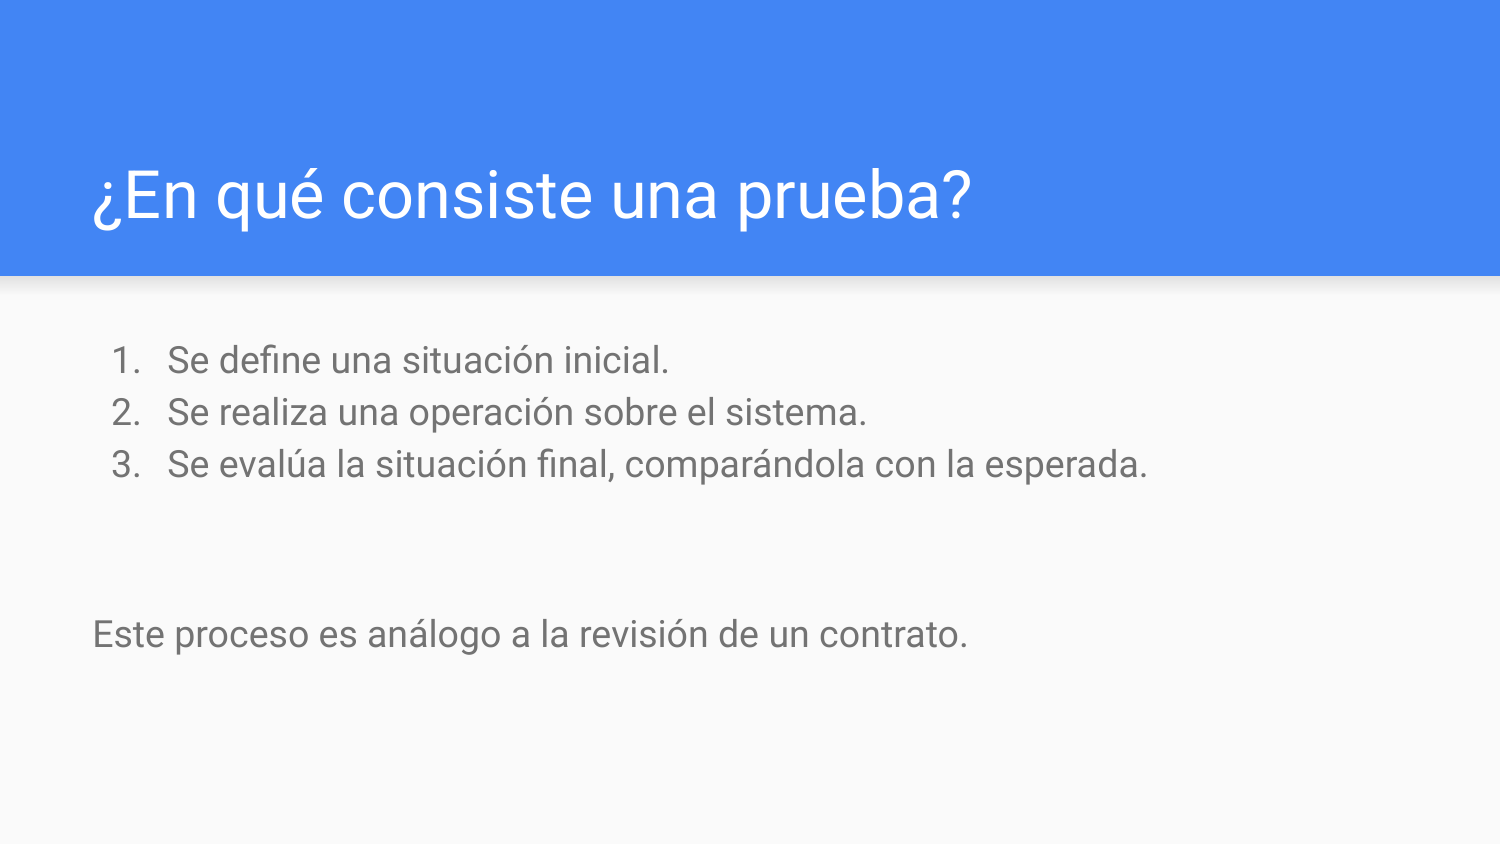

# ¿En qué consiste una prueba?
Se define una situación inicial.
Se realiza una operación sobre el sistema.
Se evalúa la situación final, comparándola con la esperada.

Este proceso es análogo a la revisión de un contrato.